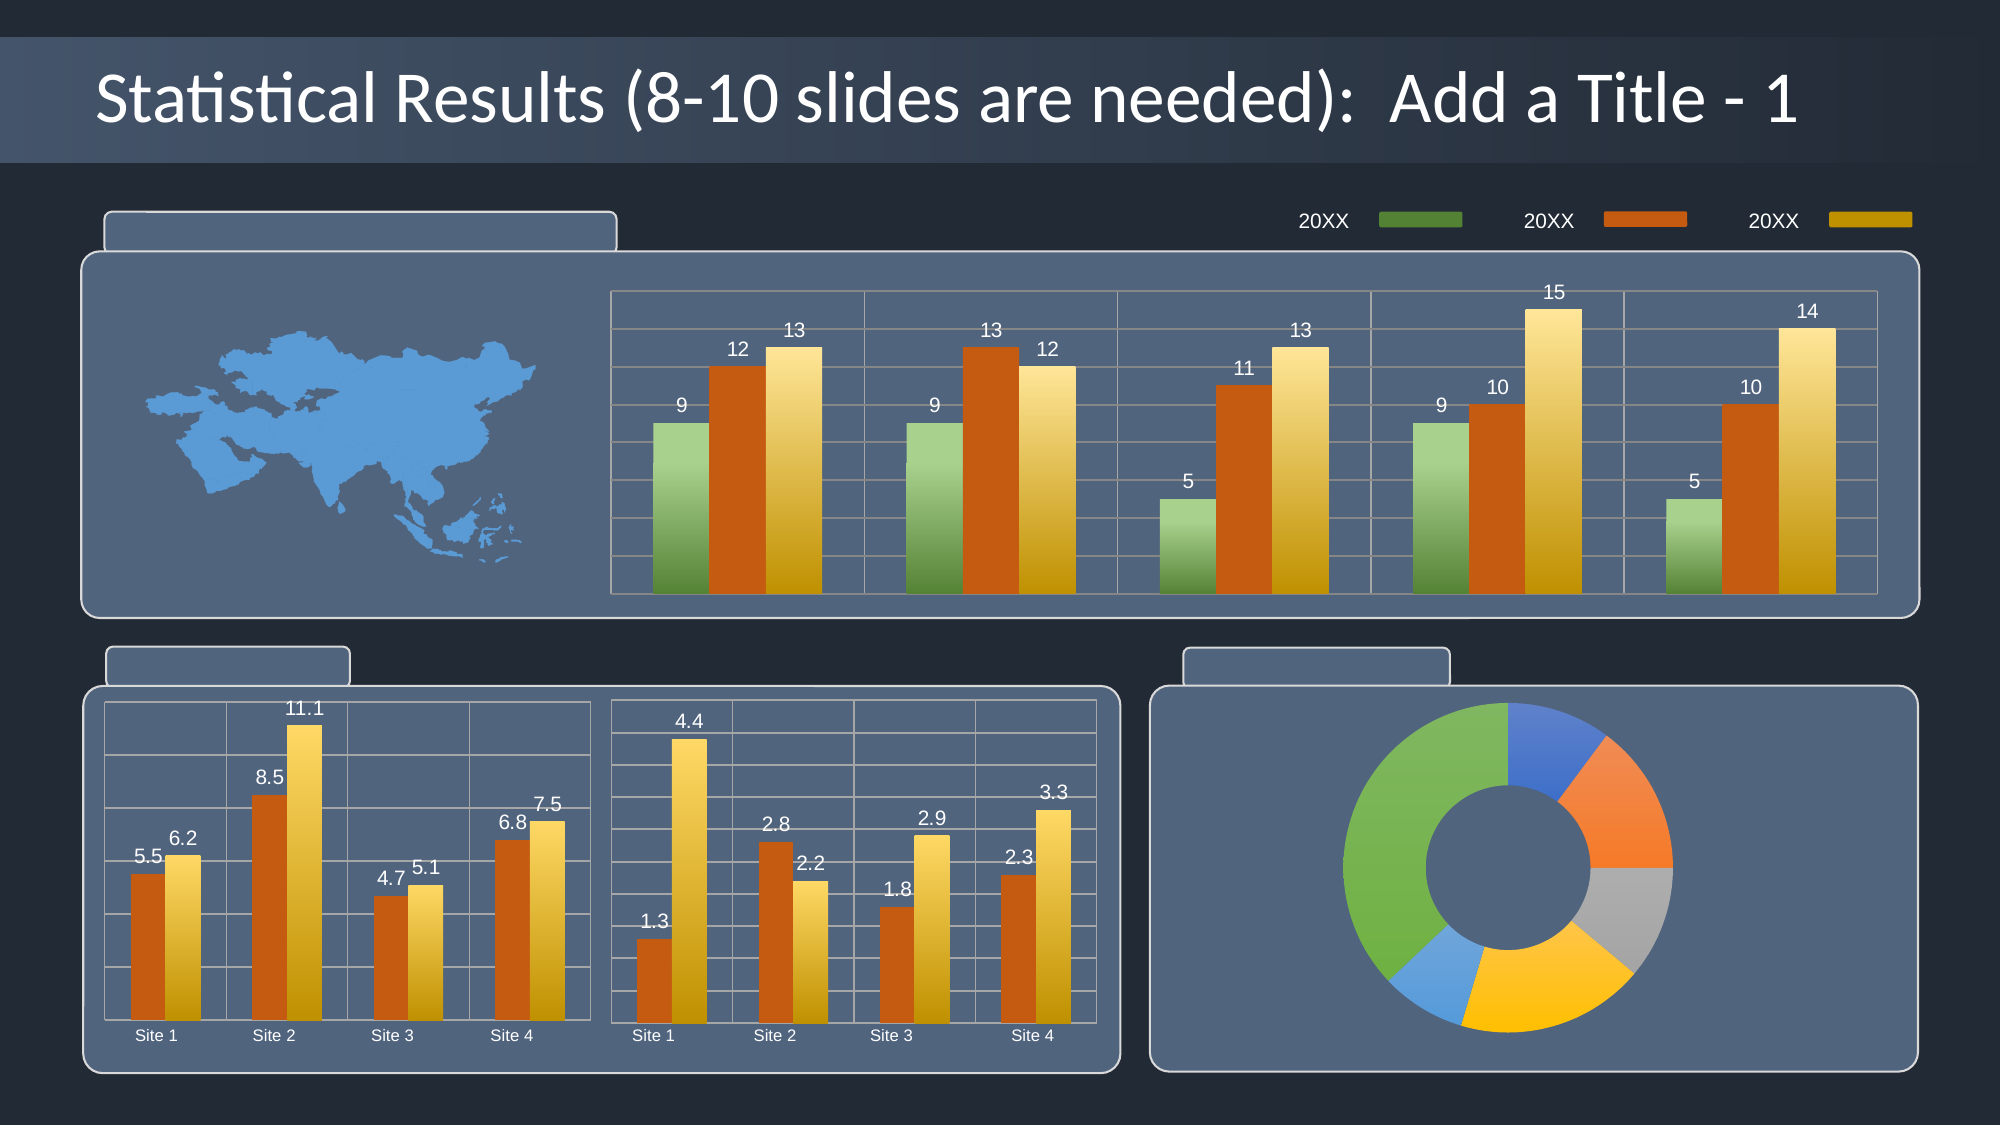

# Statistical Results (8-10 slides are needed):  Add a Title - 1